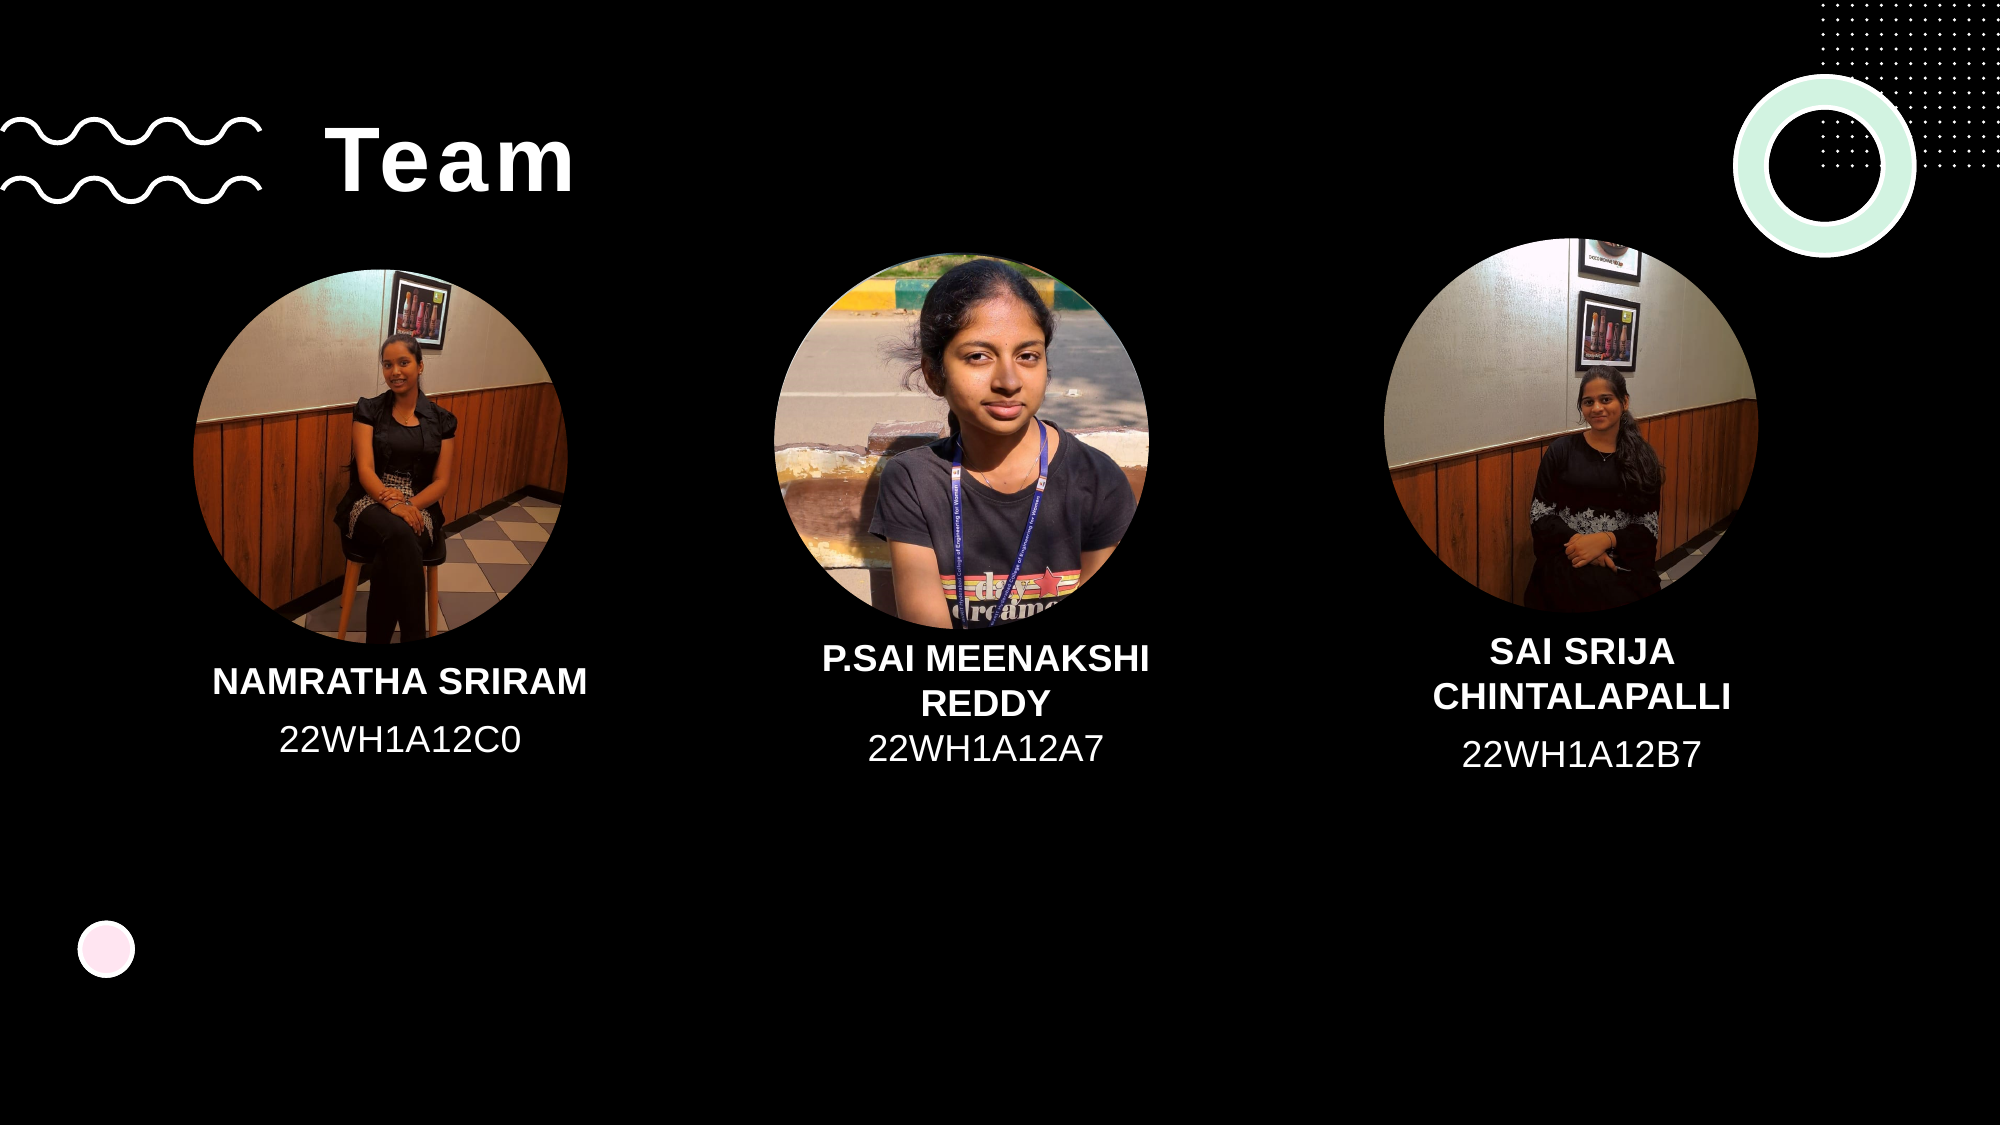

# Team
NAMRATHA SRIRAM
22WH1A12C0

SAI SRIJA CHINTALAPALLI
22WH1A12B7

P.SAI MEENAKSHI REDDY
22WH1A12A7